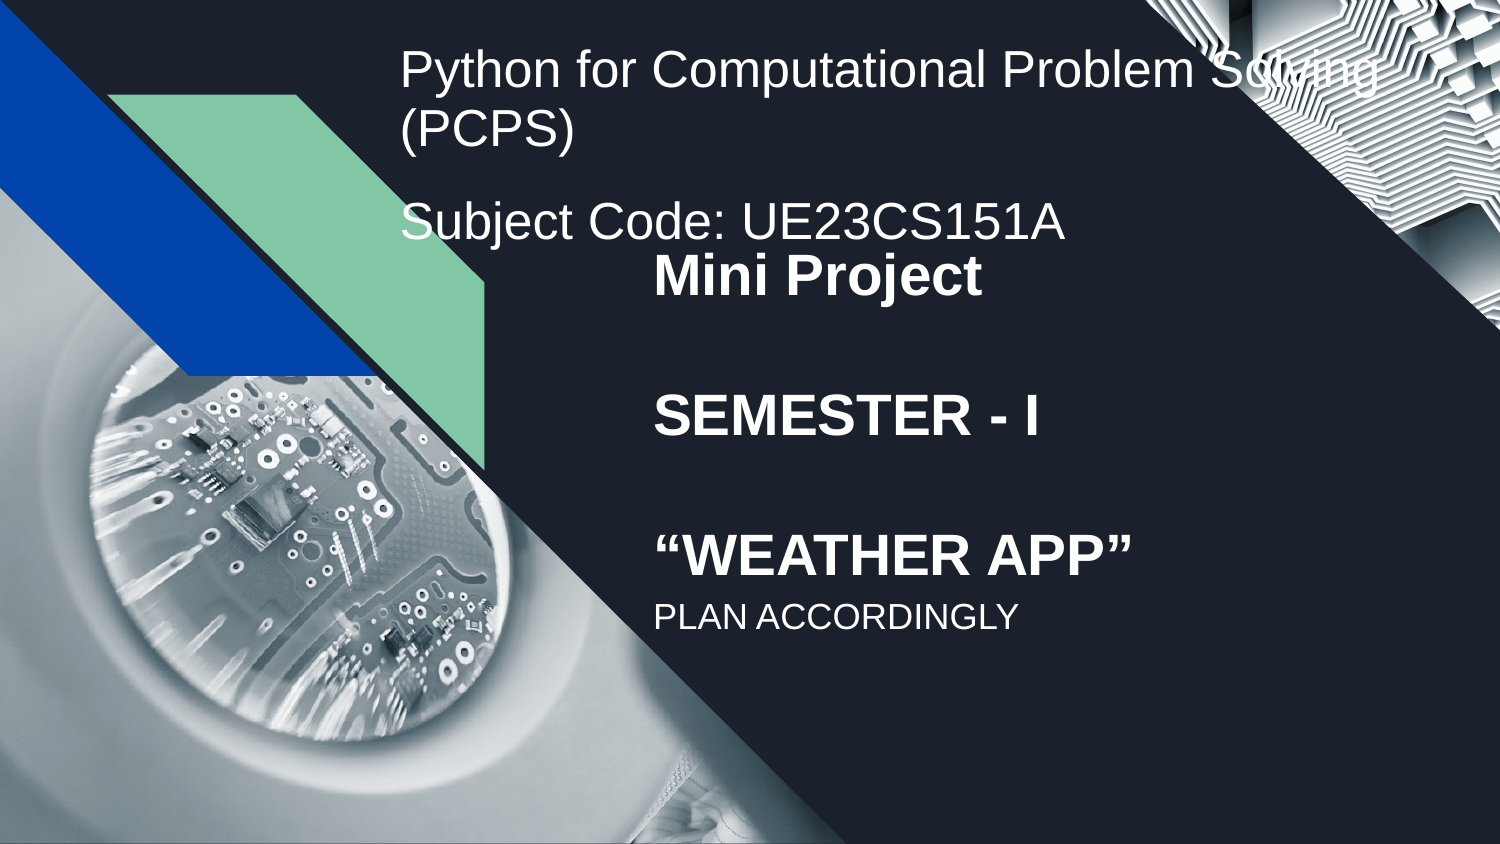

Python for Computational Problem Solving (PCPS)
Subject Code: UE23CS151A

# Mini Project

SEMESTER - I

“WEATHER APP”
PLAN ACCORDINGLY